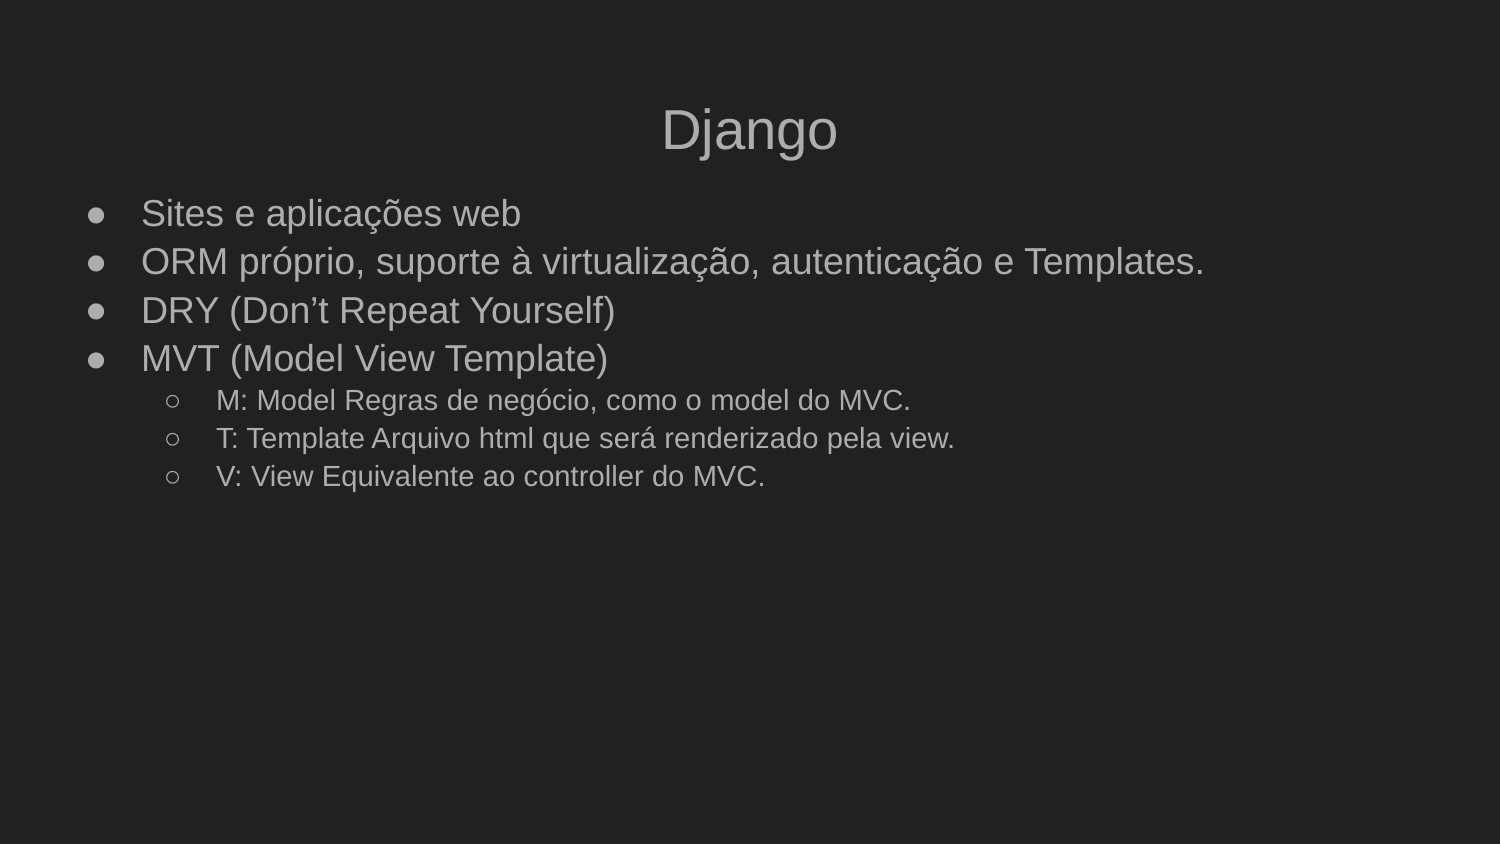

Django
Sites e aplicações web
ORM próprio, suporte à virtualização, autenticação e Templates.
DRY (Don’t Repeat Yourself)
MVT (Model View Template)
M: Model Regras de negócio, como o model do MVC.
T: Template Arquivo html que será renderizado pela view.
V: View Equivalente ao controller do MVC.